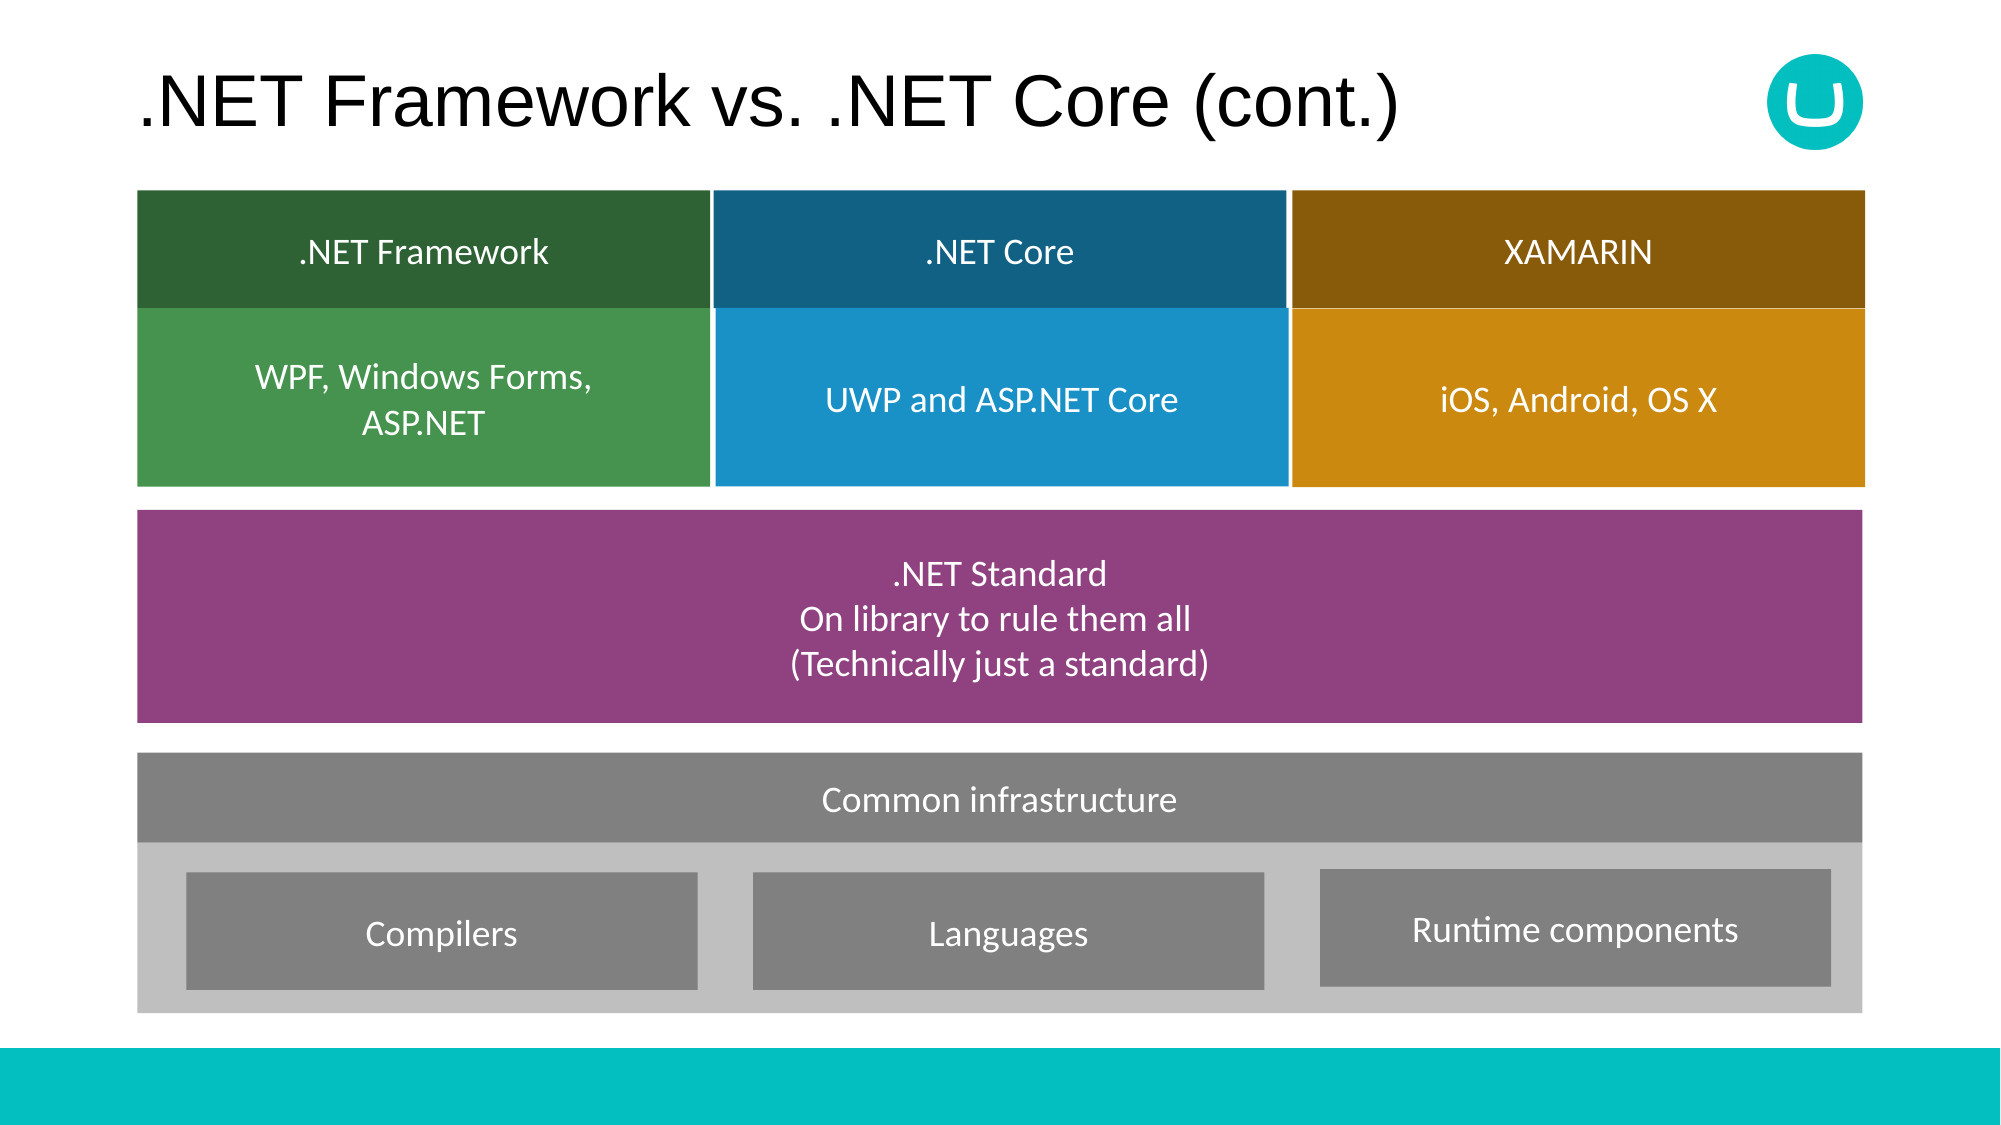

# .NET Framework vs. .NET Core (cont.)
XAMARIN

.NET Framework
.NET Core
UWP and ASP.NET Core
WPF, Windows Forms,
ASP.NET
iOS, Android, OS X
.NET Standard
On library to rule them all
(Technically just a standard)
Common infrastructure

Runtime components
Languages
Compilers